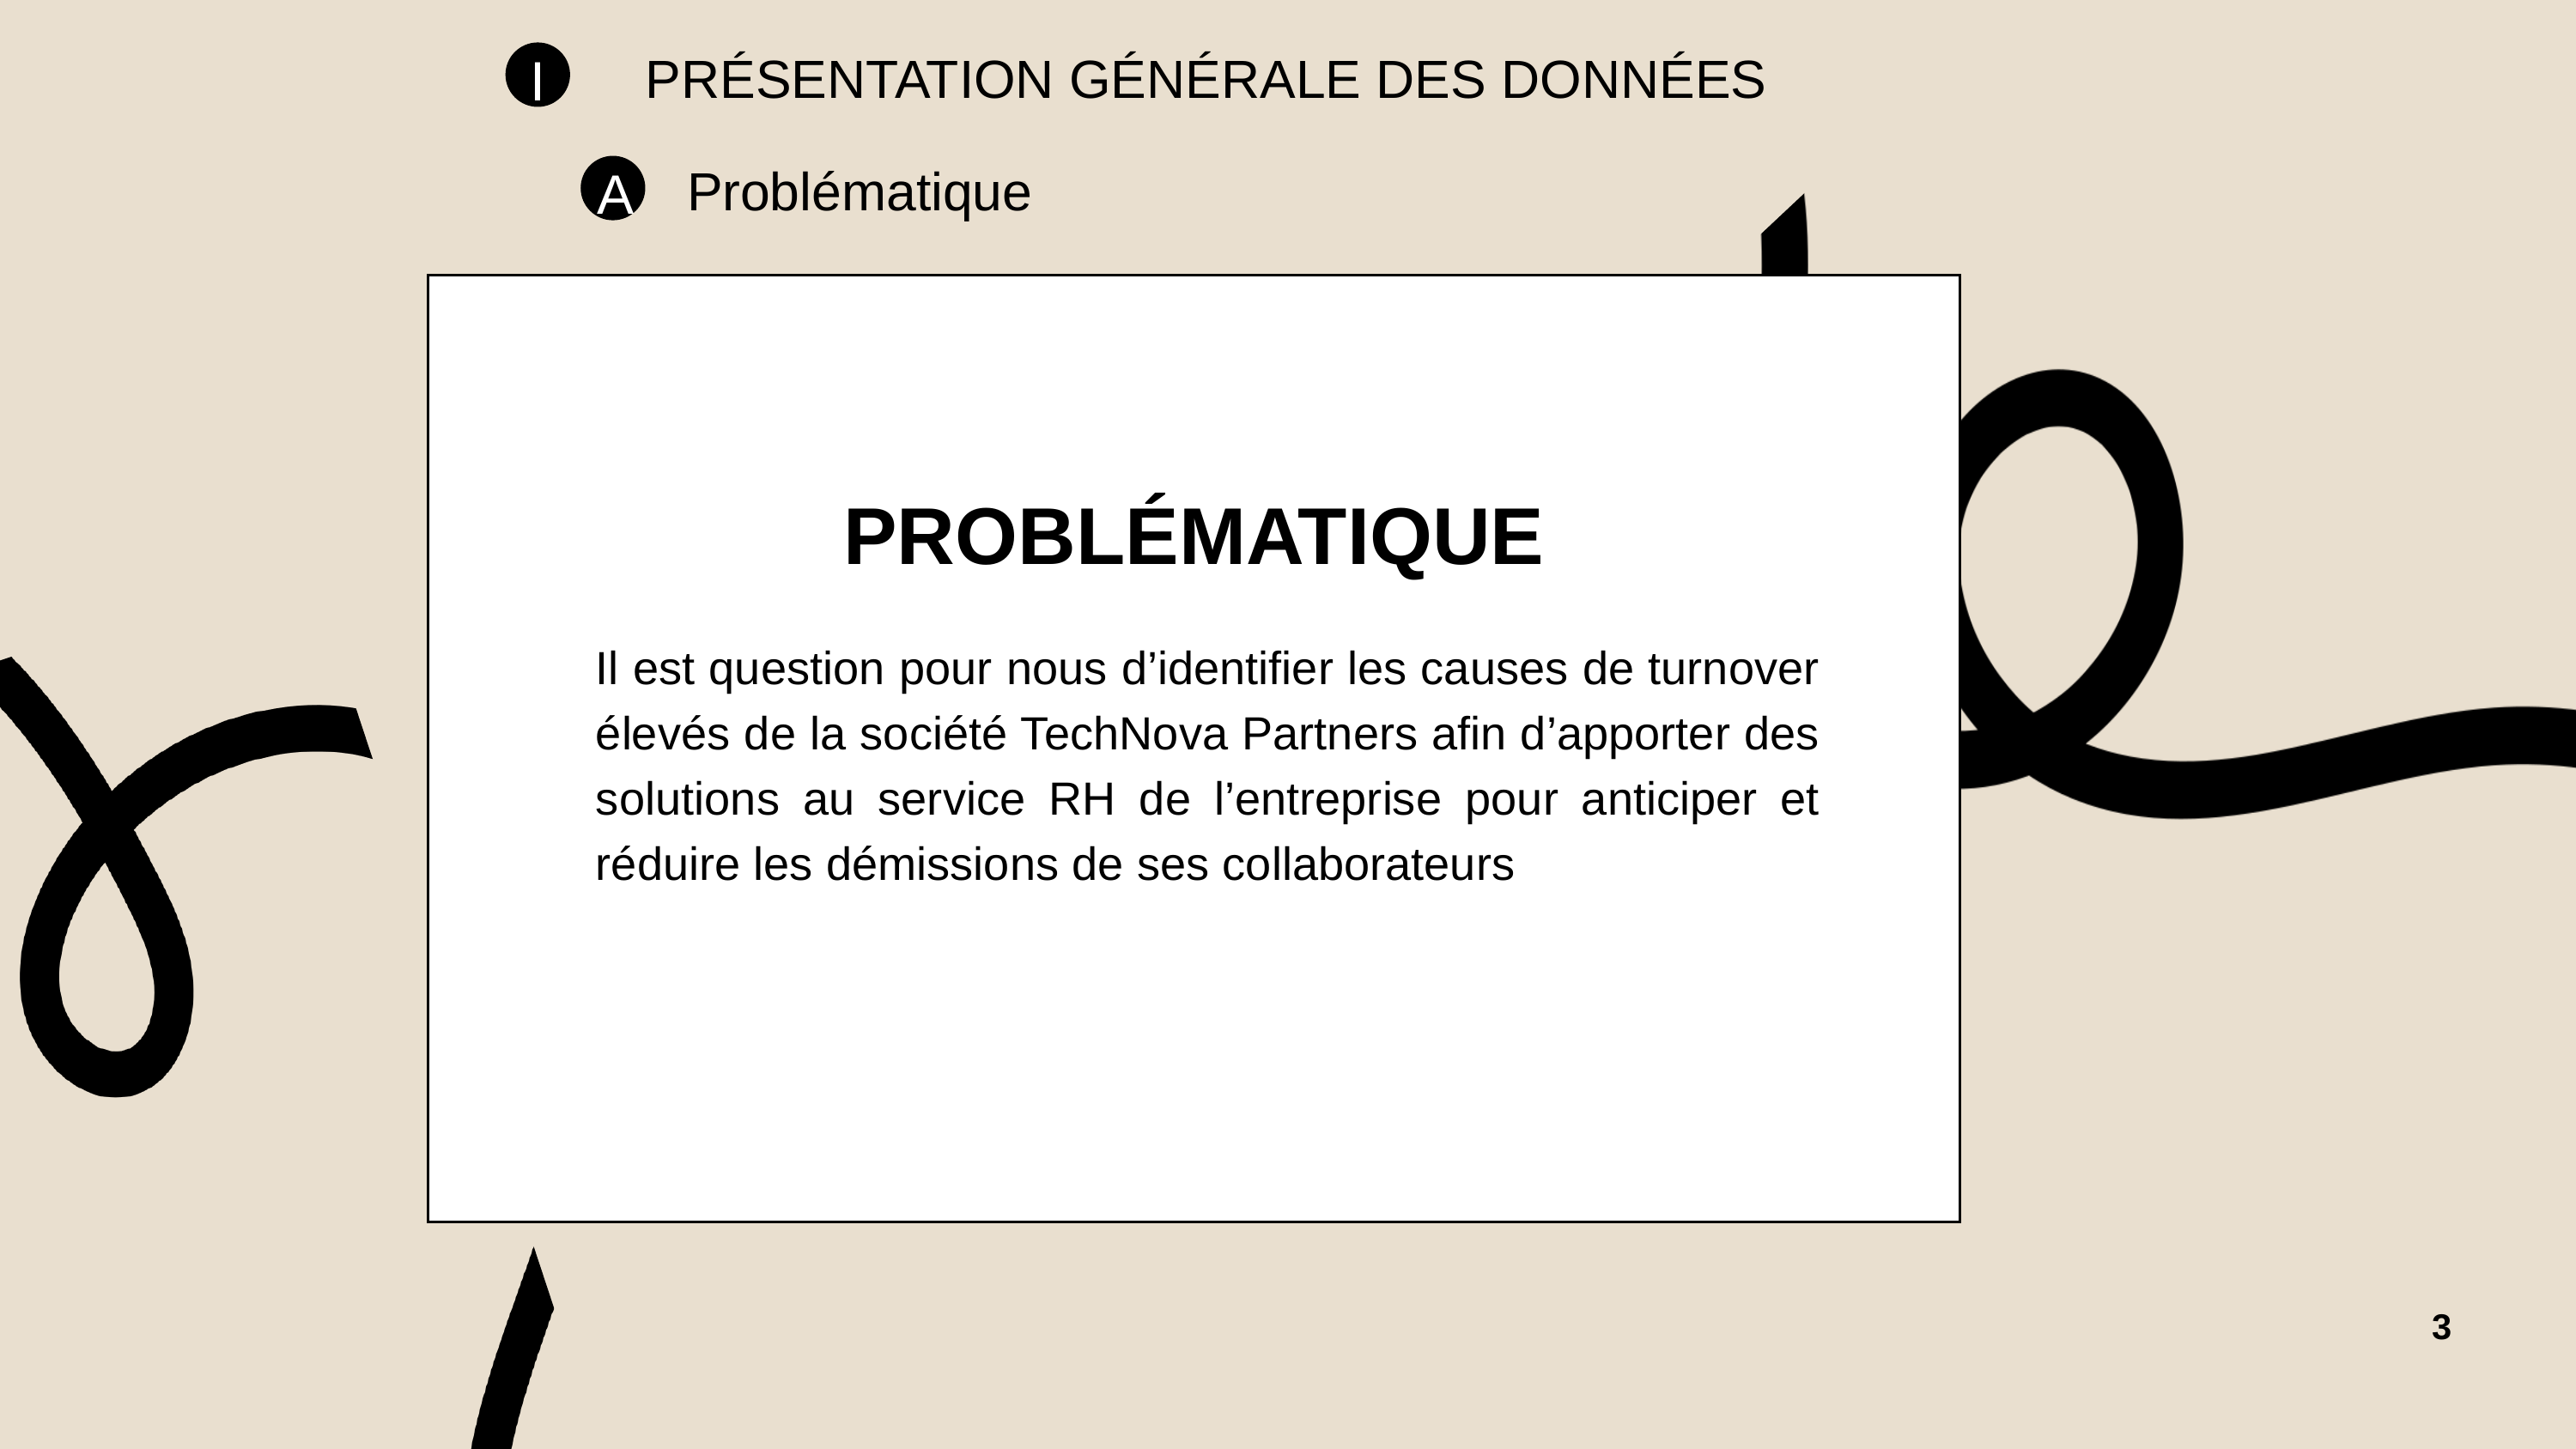

PRÉSENTATION GÉNÉRALE DES DONNÉES

I
Problématique

A

PROBLÉMATIQUE
Il est question pour nous d’identifier les causes de turnover élevés de la société TechNova Partners afin d’apporter des solutions au service RH de l’entreprise pour anticiper et réduire les démissions de ses collaborateurs

3